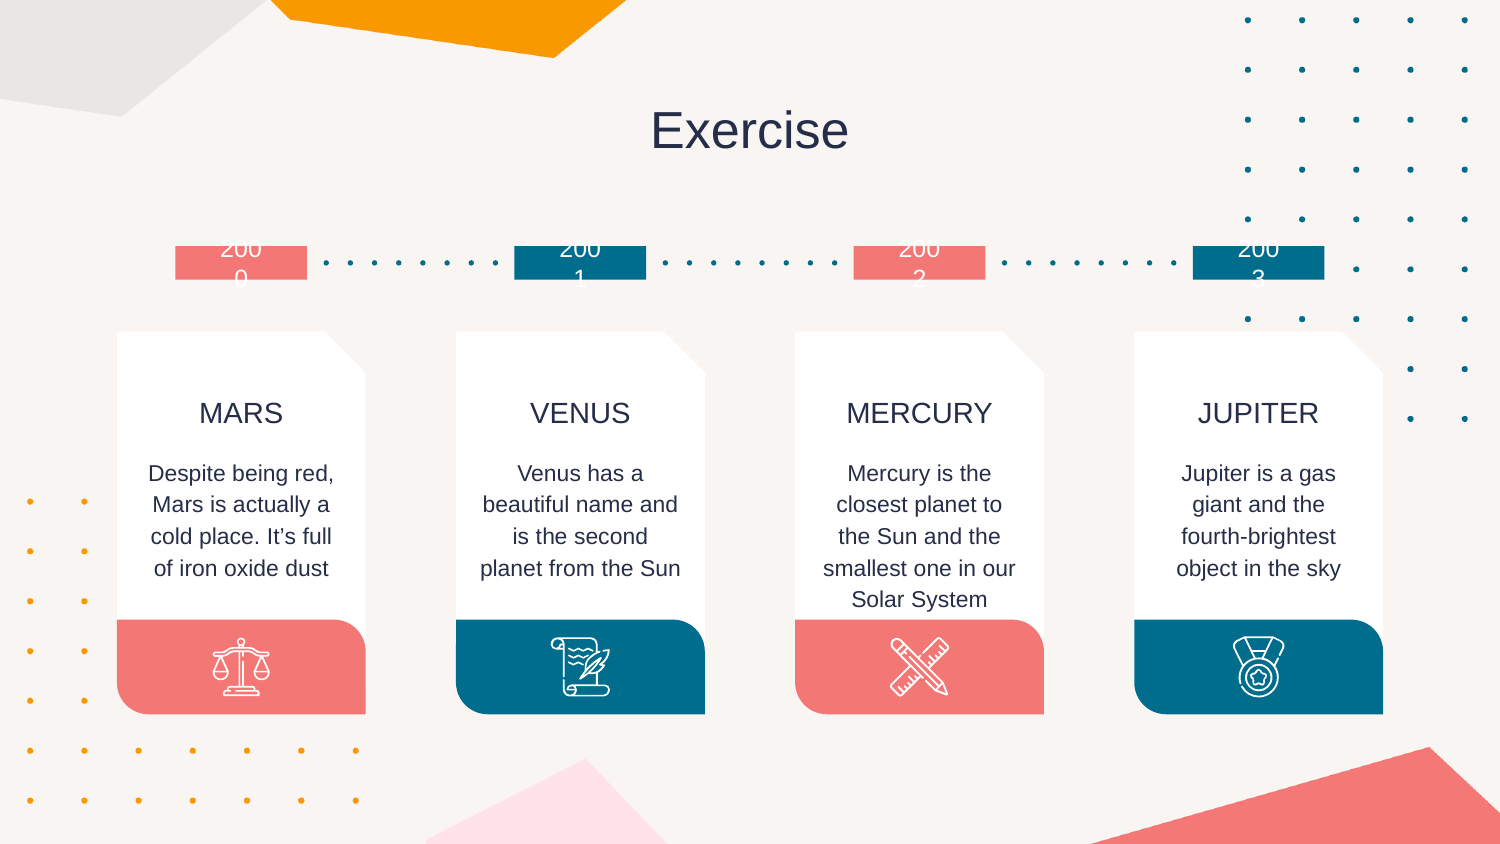

# Exercise
2000
2001
2002
2003

MARS
VENUS
MERCURY
JUPITER
Despite being red, Mars is actually a cold place. It’s full of iron oxide dust
Venus has a beautiful name and is the second planet from the Sun
Mercury is the closest planet to the Sun and the smallest one in our Solar System
Jupiter is a gas giant and the fourth-brightest object in the sky